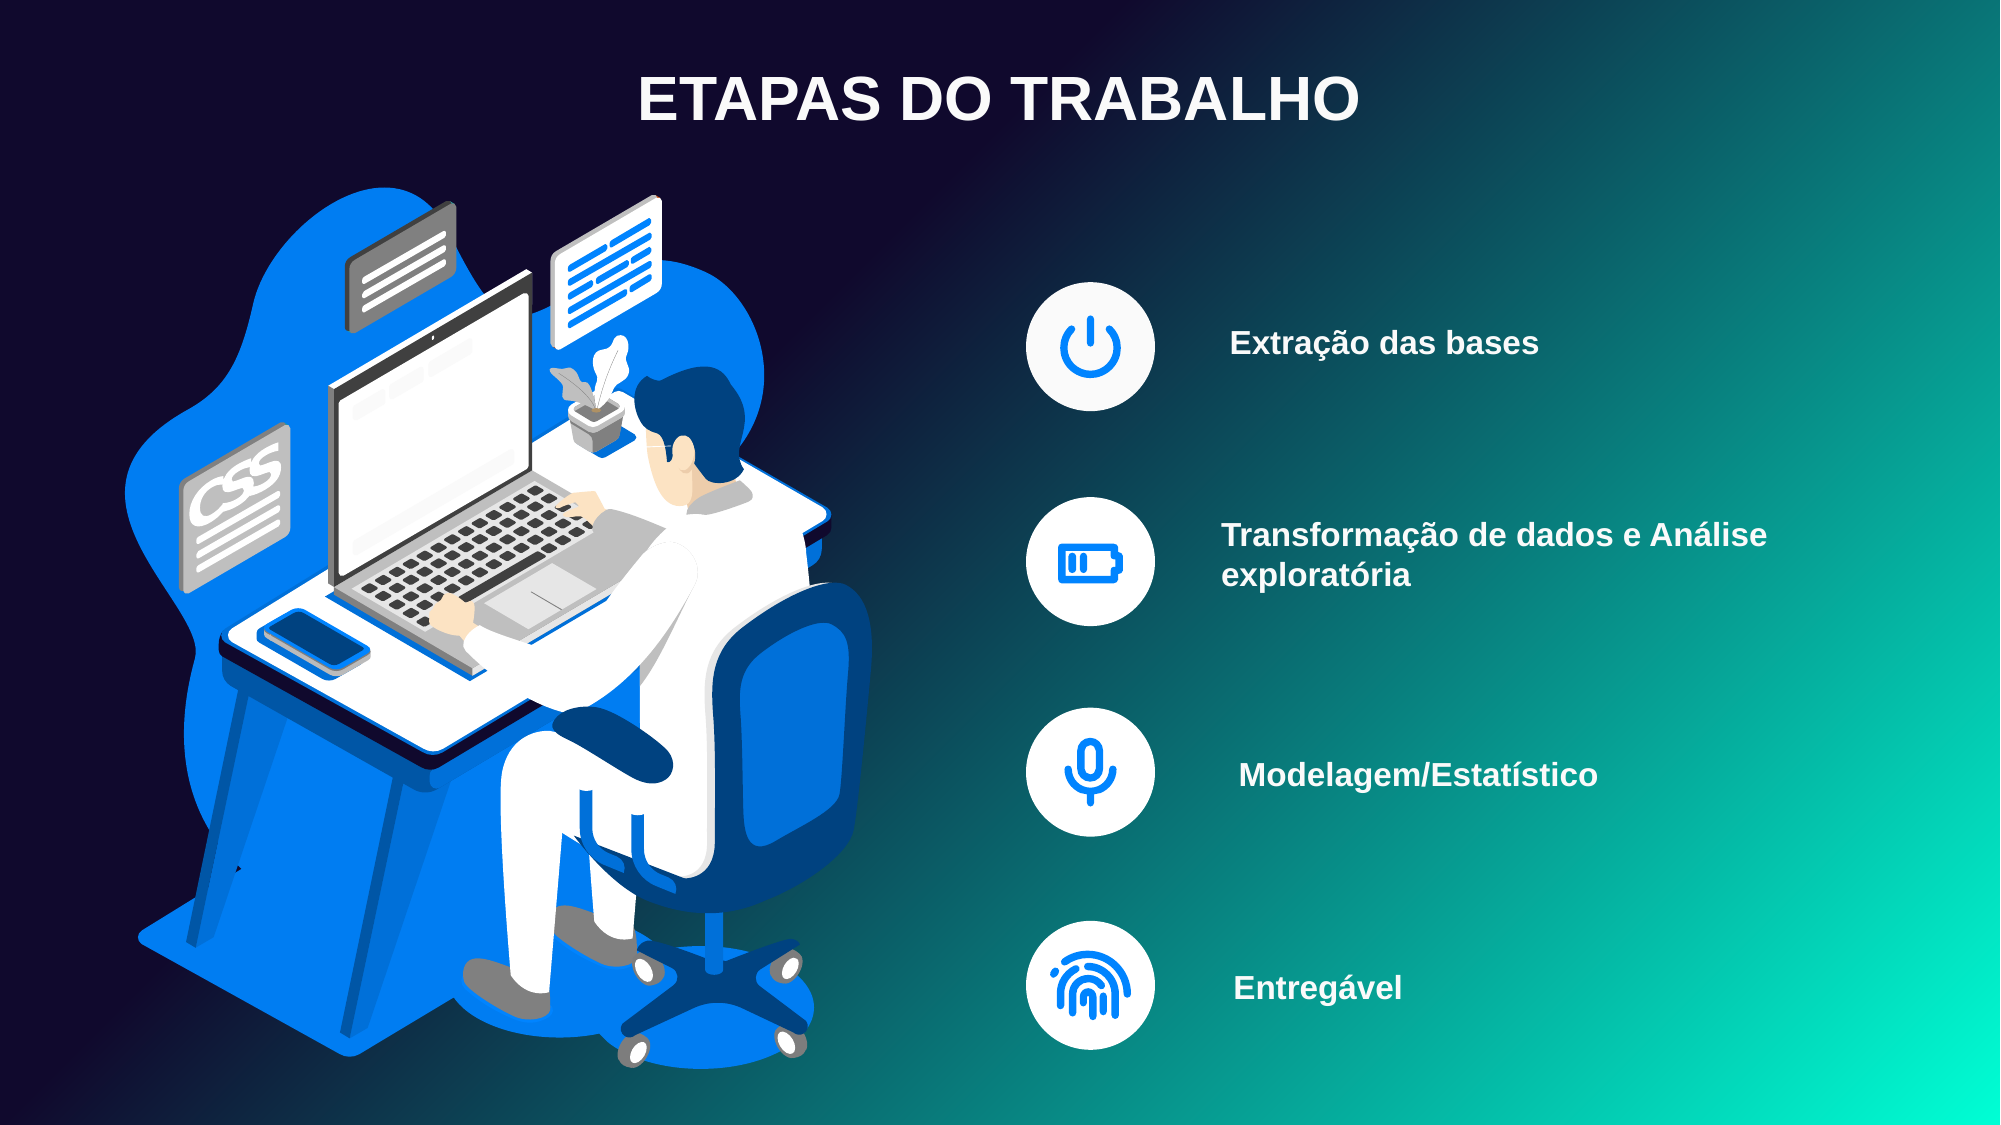

ETAPAS DO TRABALHO

Extração das bases

Transformação de dados e Análise exploratória

Modelagem/Estatístico

Entregável